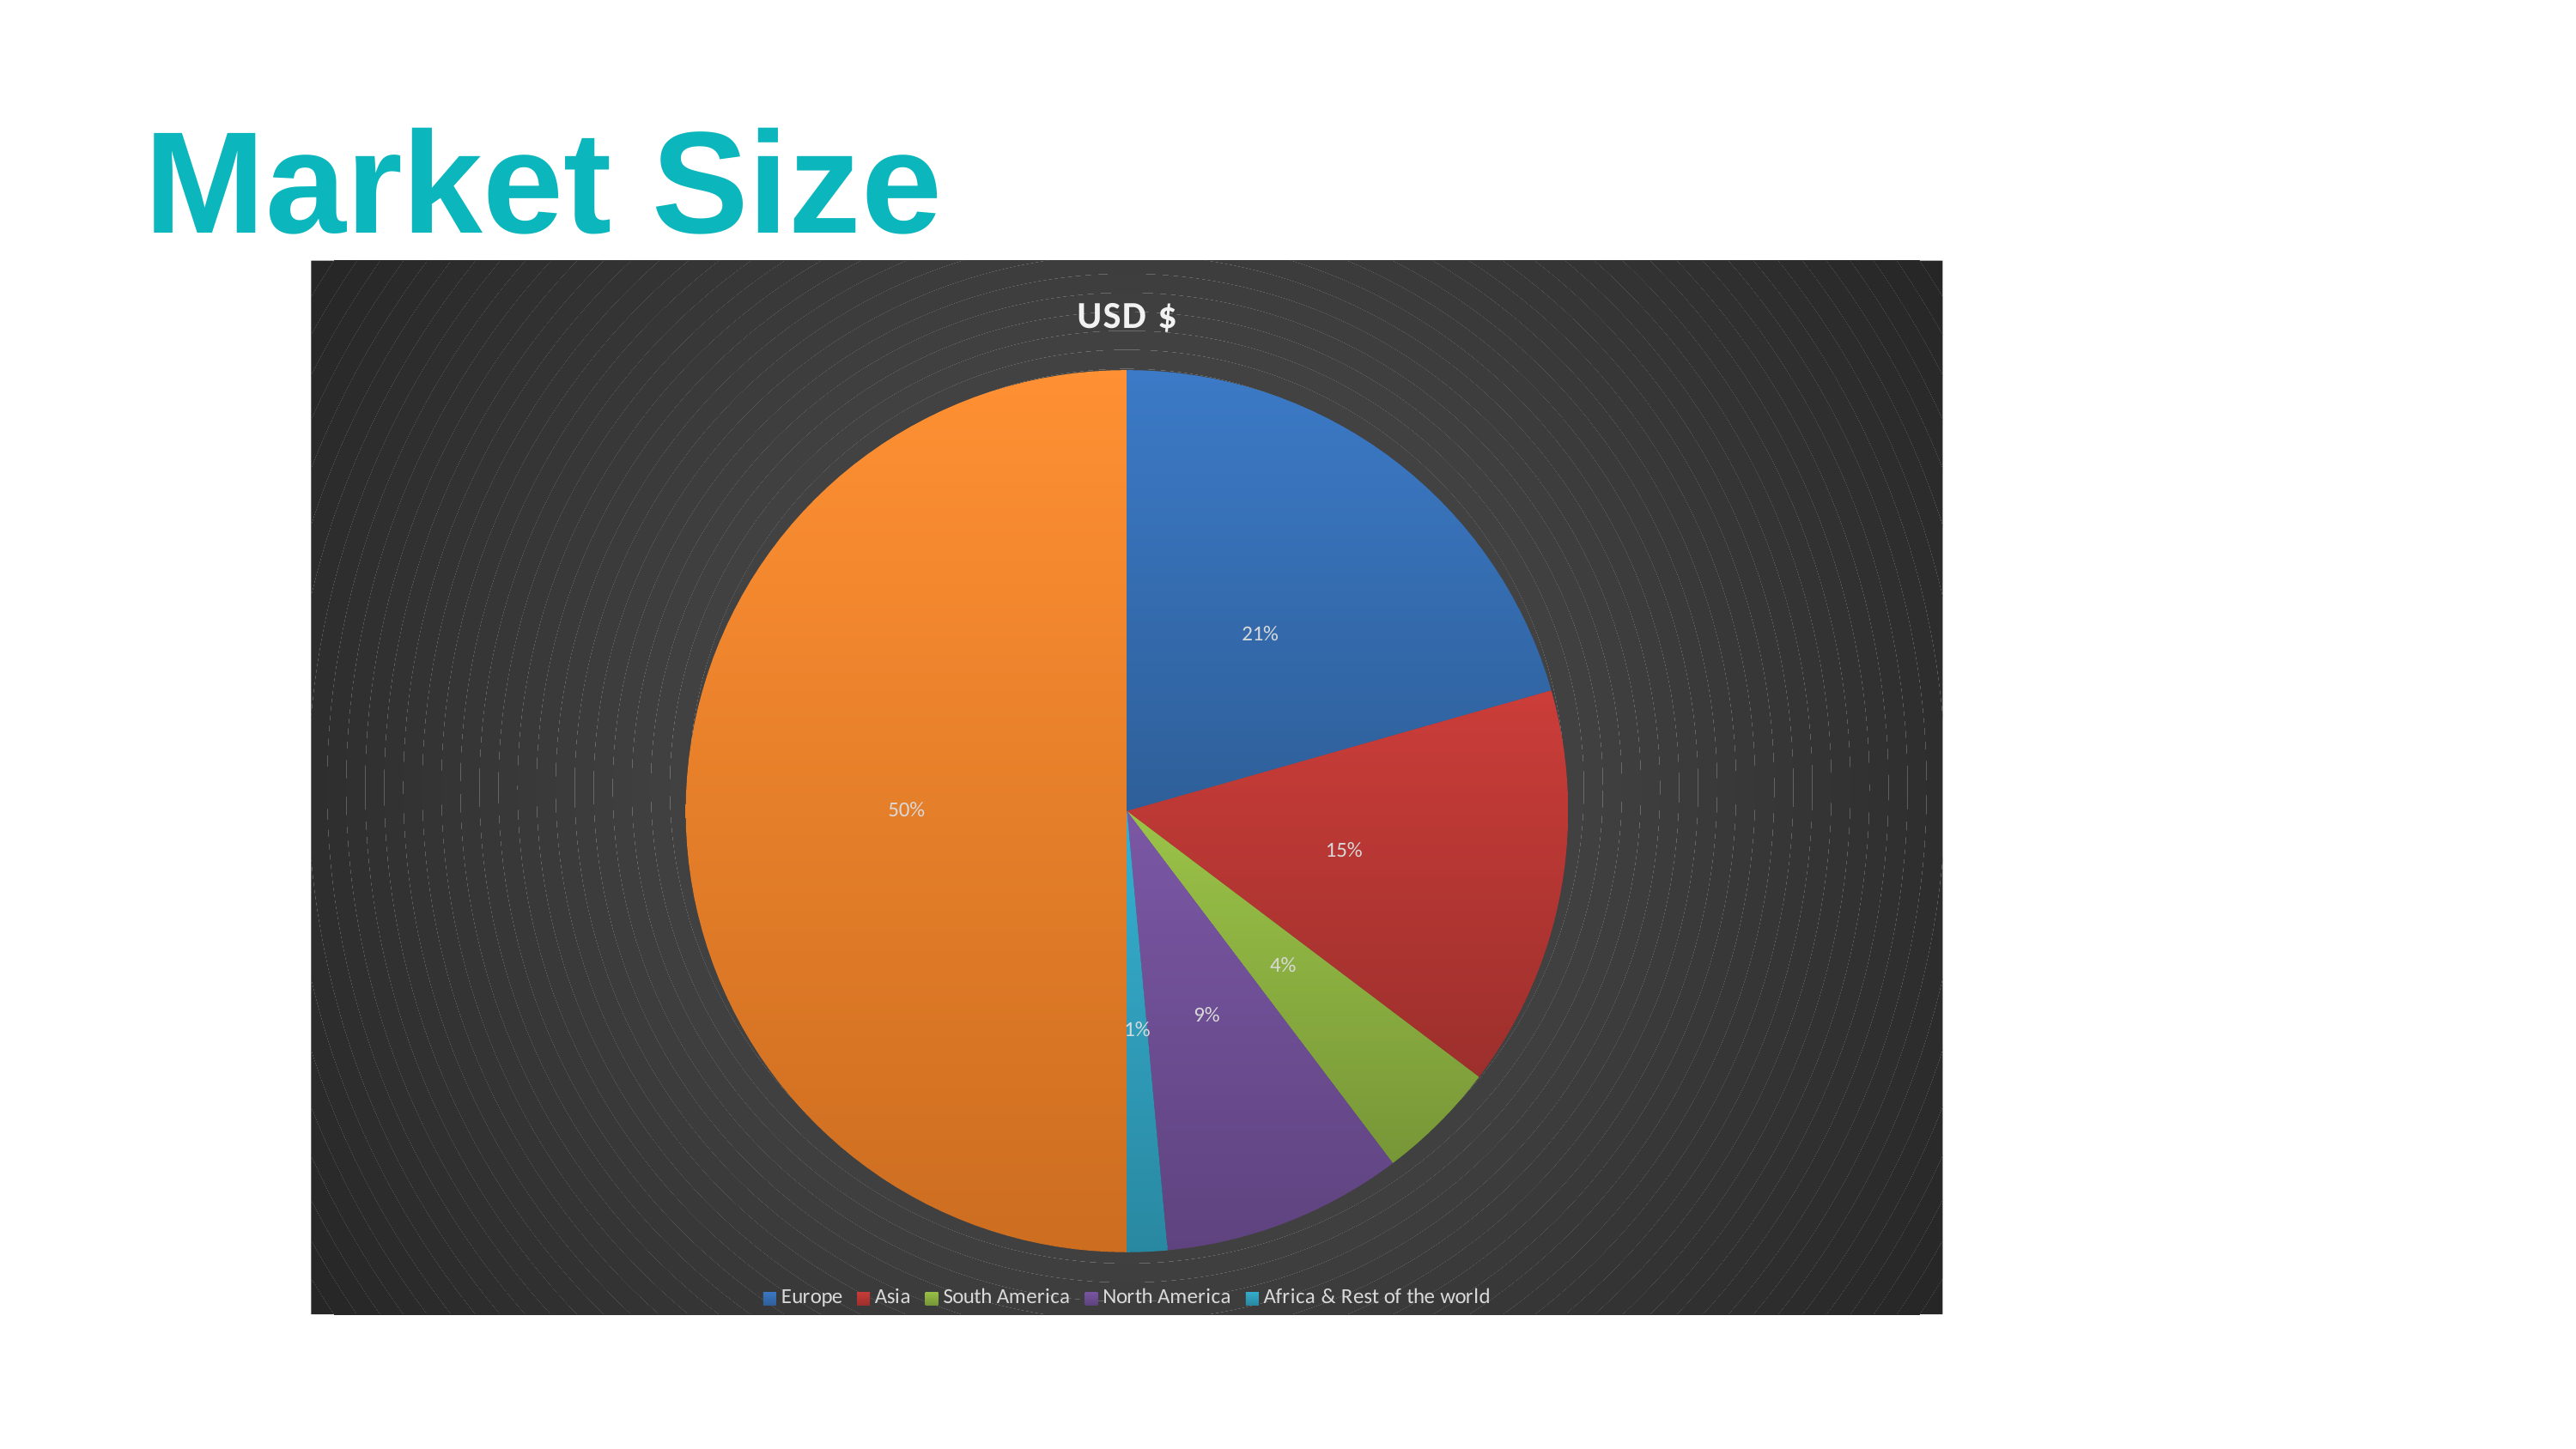

Market Size

### Chart:

| Category | USD $ |
|---|---|
| Europe | 70.0 |
| Asia | 50.0 |
| South America | 15.0 |
| North America | 30.0 |
| Africa & Rest of the world | 5.0 |